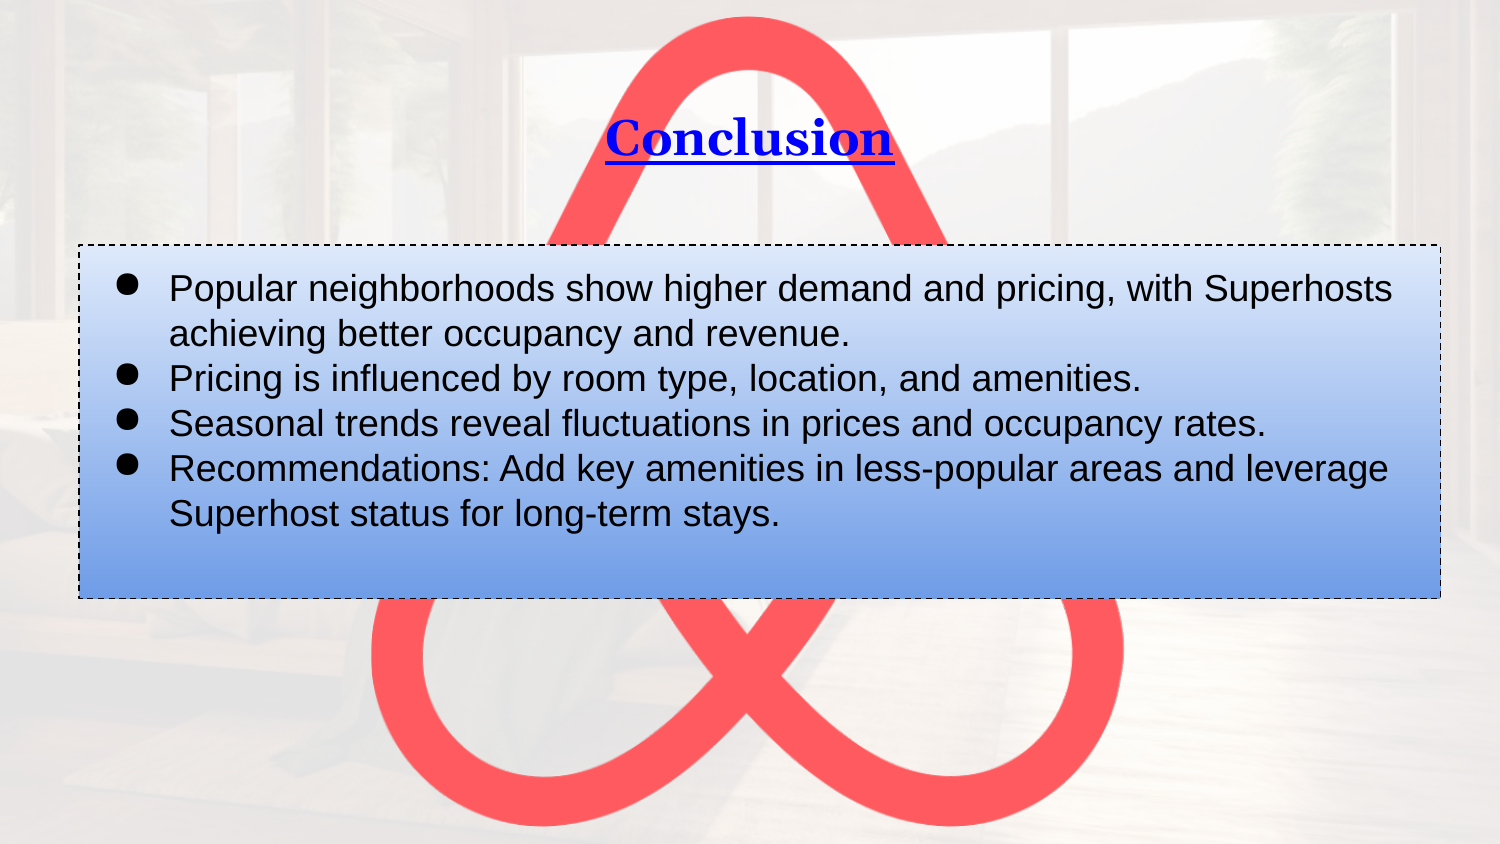

# Conclusion
Popular neighborhoods show higher demand and pricing, with Superhosts achieving better occupancy and revenue.
Pricing is influenced by room type, location, and amenities.
Seasonal trends reveal fluctuations in prices and occupancy rates.
Recommendations: Add key amenities in less-popular areas and leverage Superhost status for long-term stays.